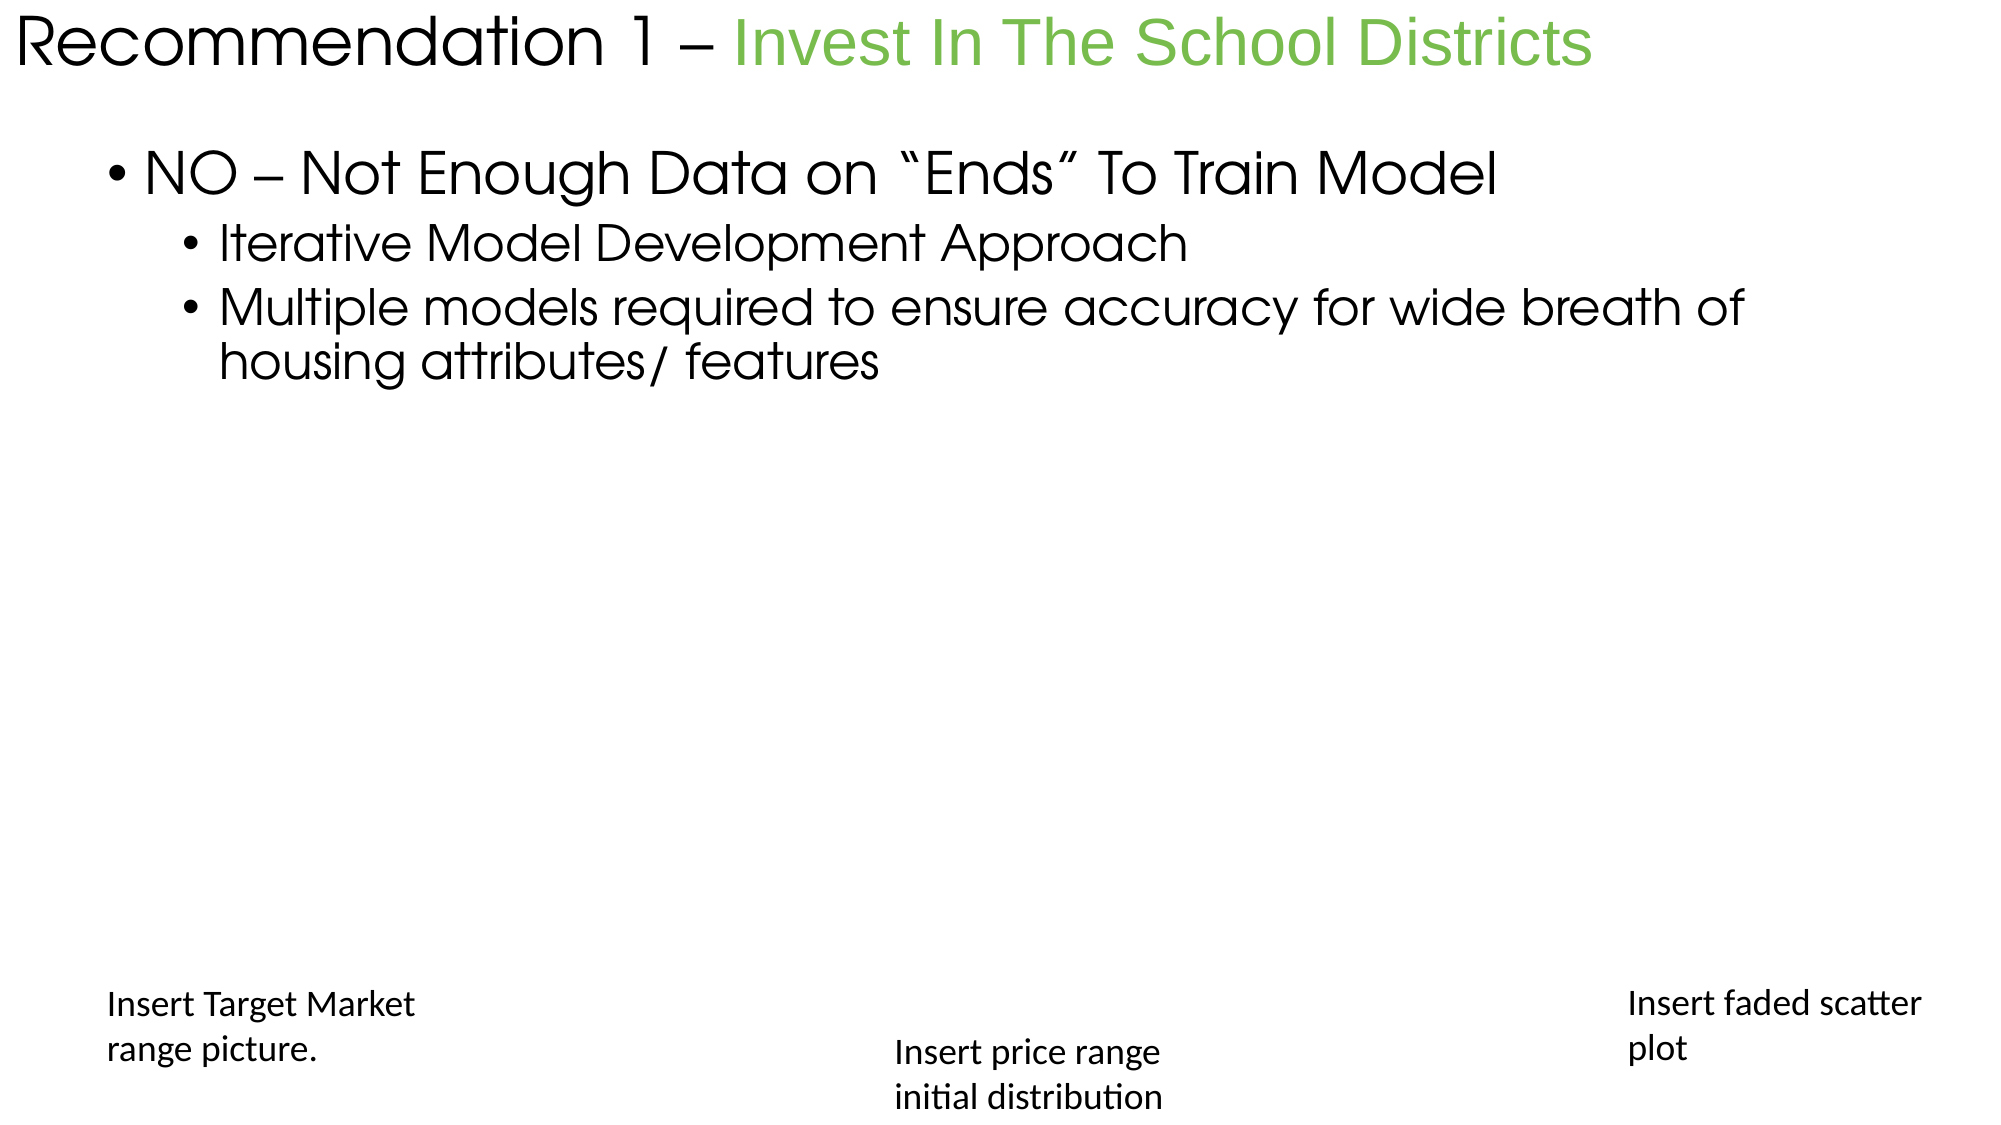

# Recommendation 1 – Invest In The School Districts
NO – Not Enough Data on “Ends” To Train Model
Iterative Model Development Approach
Multiple models required to ensure accuracy for wide breath of housing attributes/ features

Insert faded scatter plot
Insert Target Market range picture.
Insert price range initial distribution